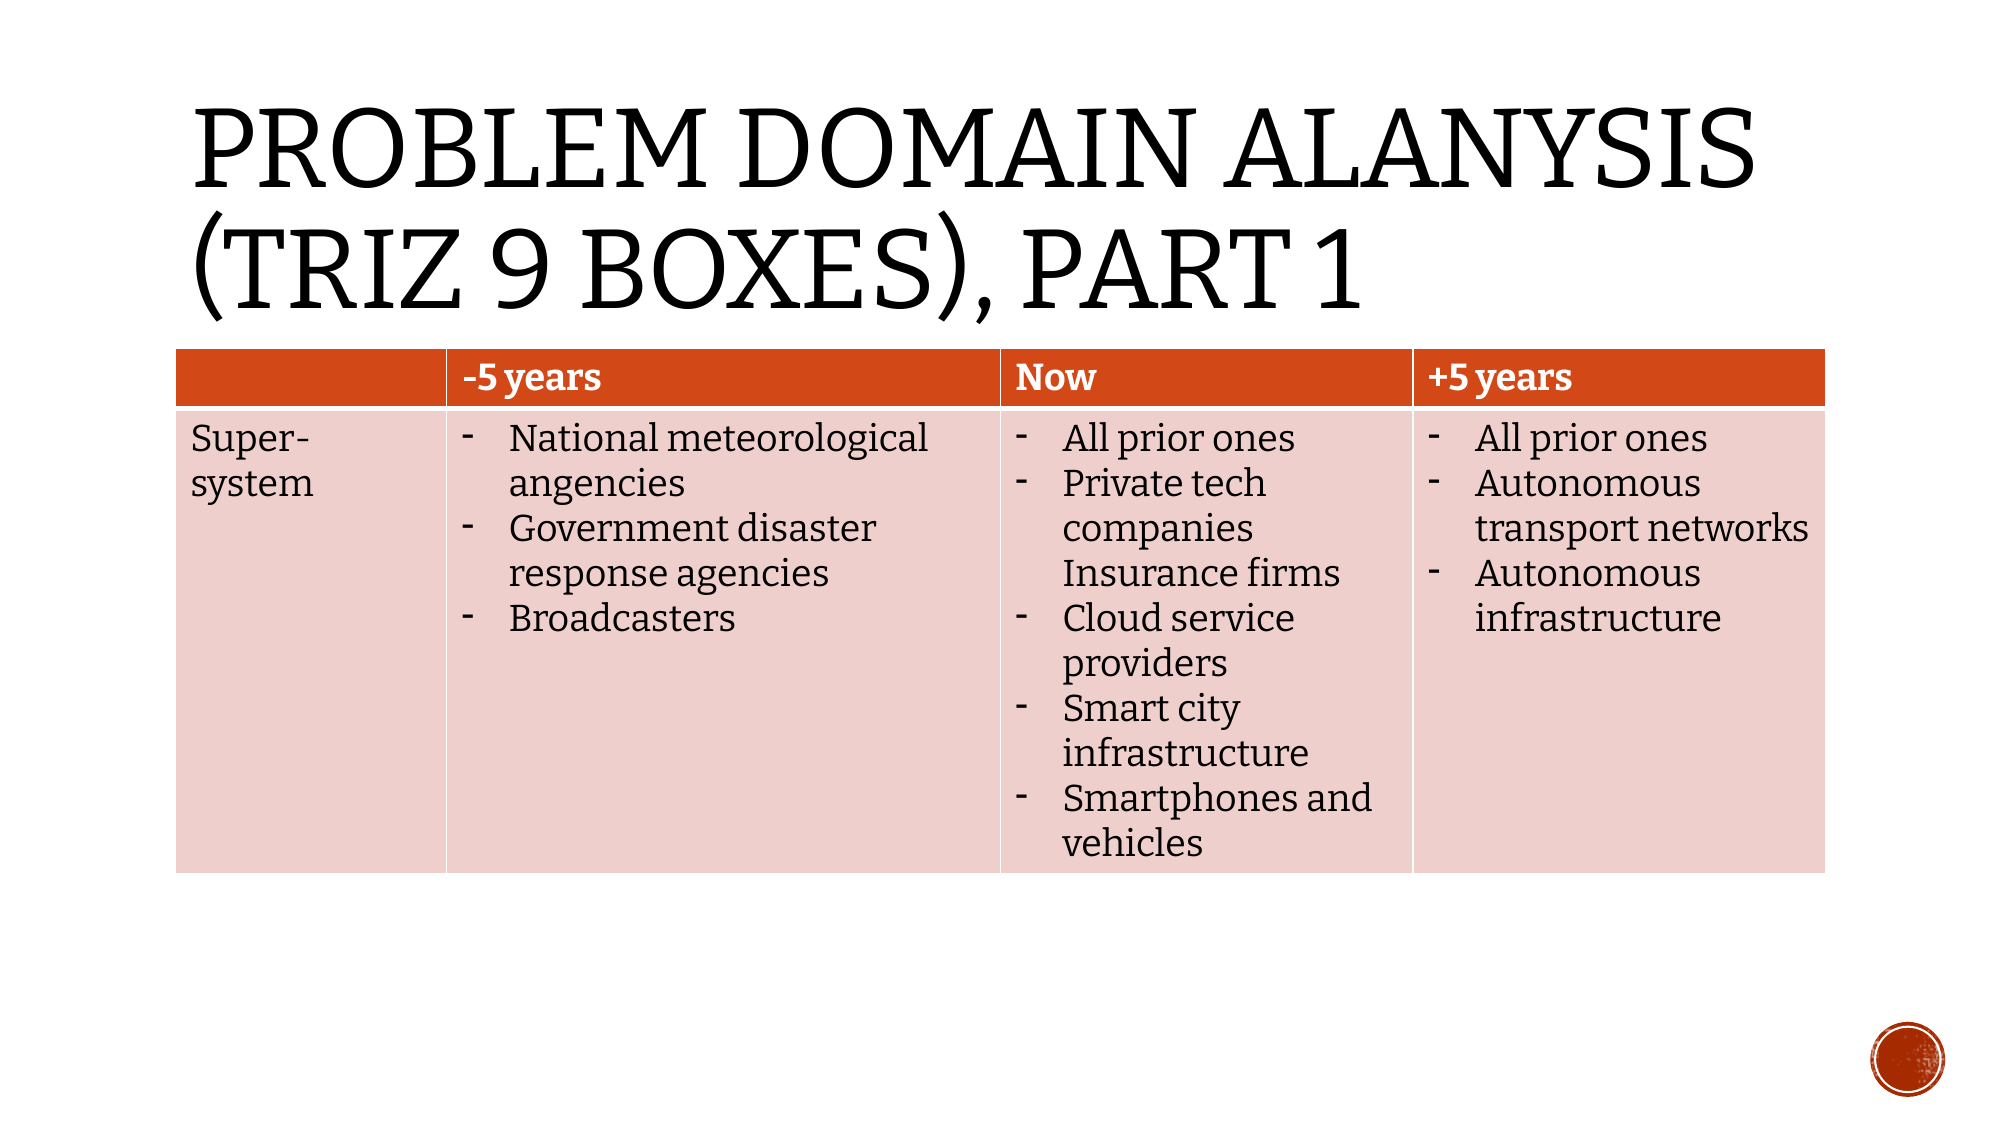

# Problem domain alanysis (TRIZ 9 boxes), Part 1
|  | -5 years | Now | +5 years |
| --- | --- | --- | --- |
| Super-system | National meteorological angencies Government disaster response agencies Broadcasters | All prior ones Private tech companies Insurance firms Cloud service providers Smart city infrastructure Smartphones and vehicles | All prior ones Autonomous transport networks Autonomous infrastructure |